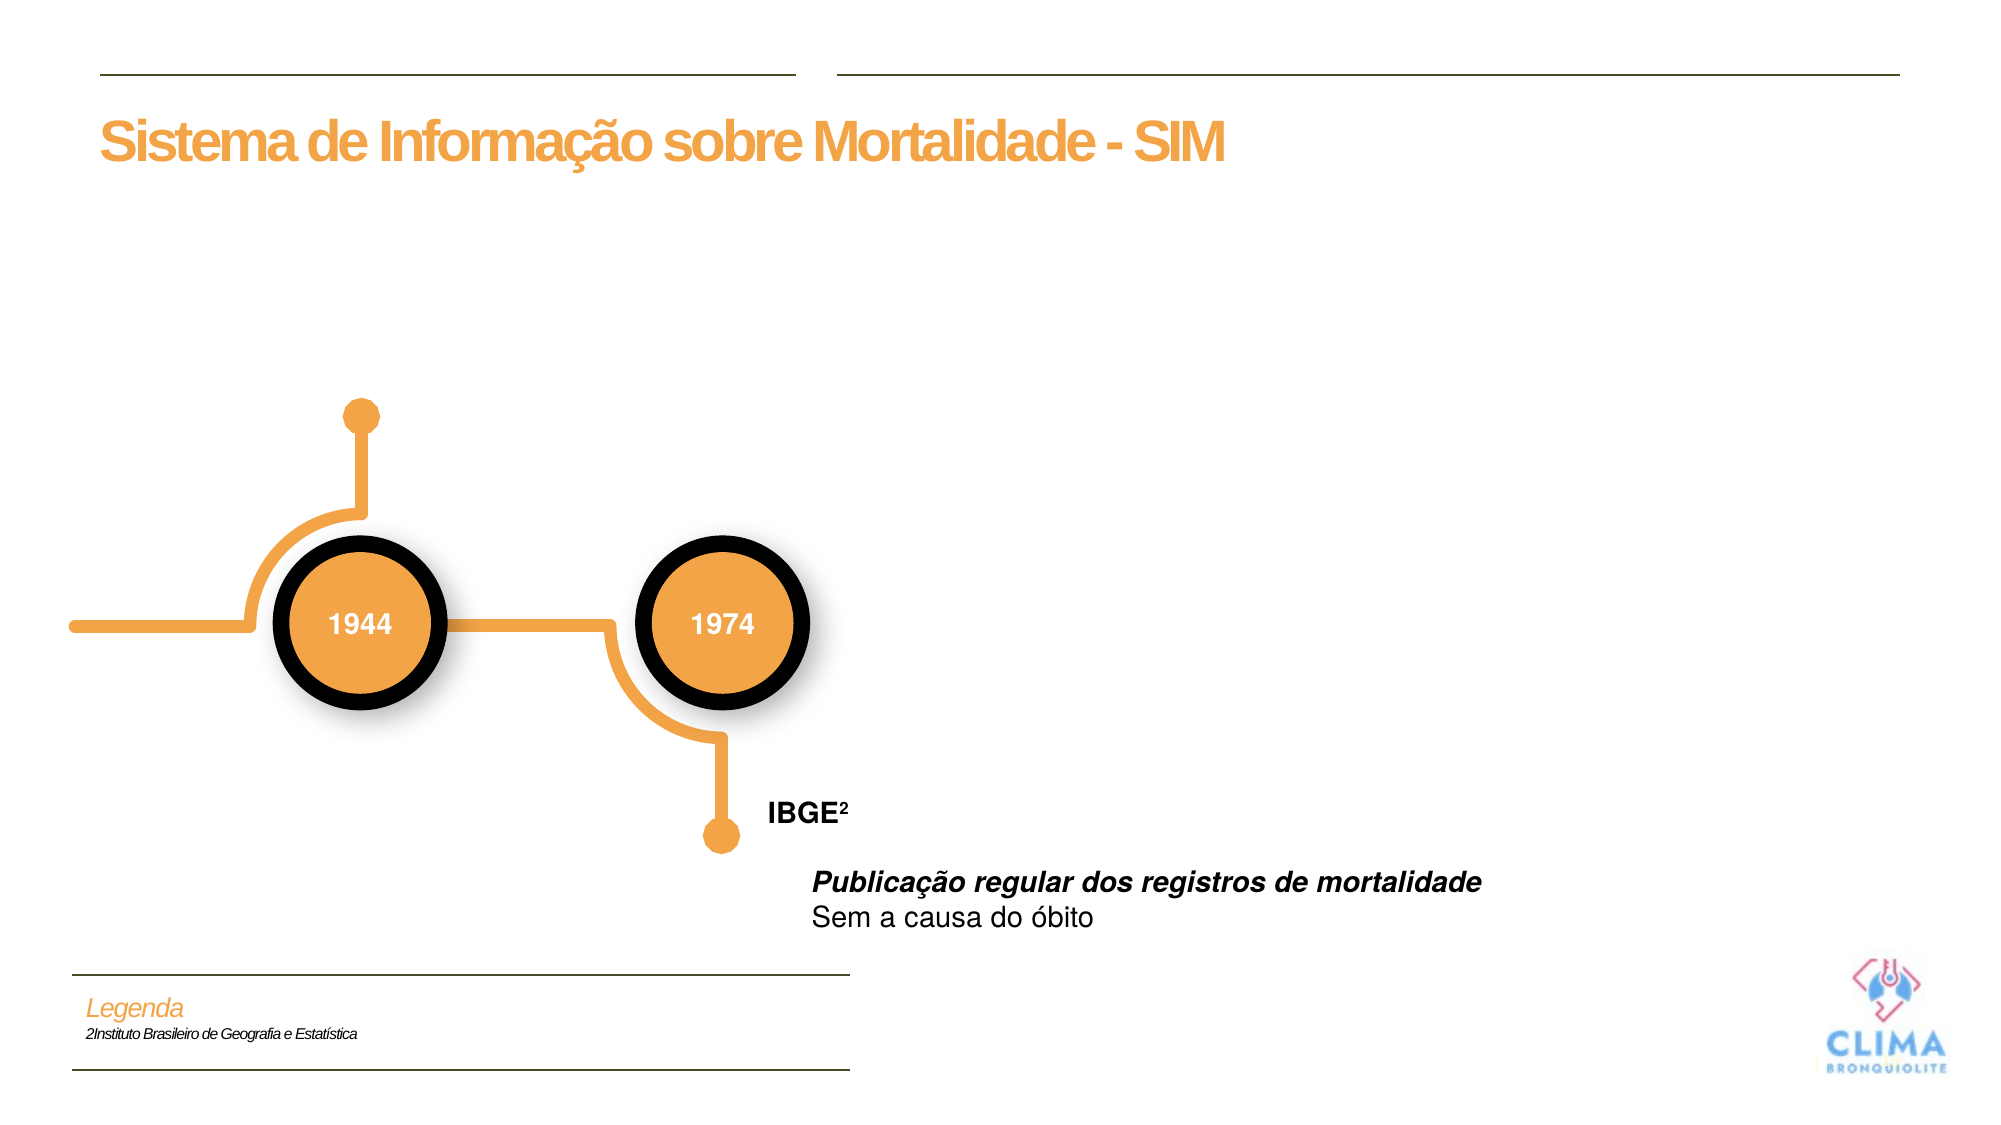

# Sistema de Informação sobre Mortalidade - SIM

1974

1944

IBGE2

Publicação regular dos registros de mortalidade
Sem a causa do óbito
| Legenda 2Instituto Brasileiro de Geografia e Estatística |
| --- |
19